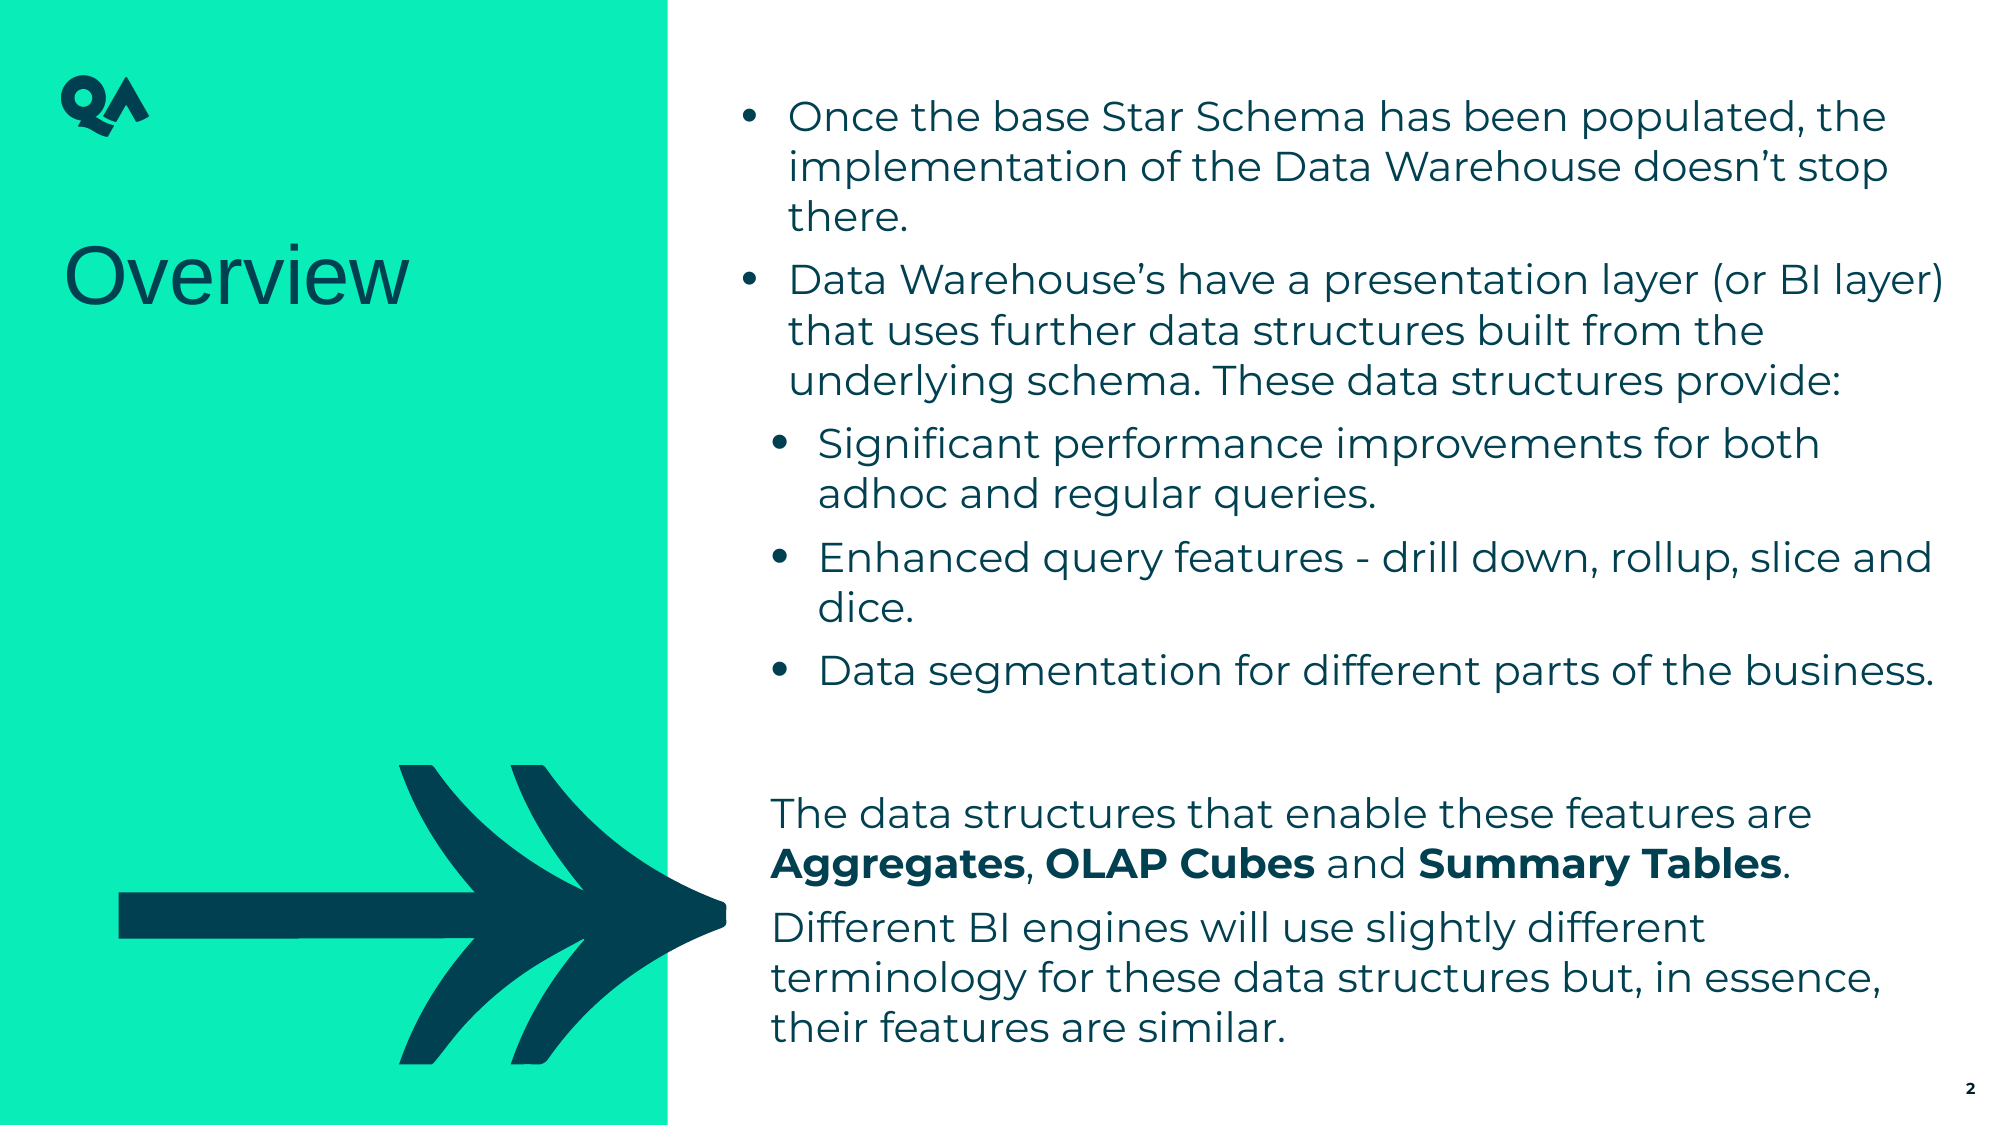

Once the base Star Schema has been populated, the implementation of the Data Warehouse doesn’t stop there.
Data Warehouse’s have a presentation layer (or BI layer) that uses further data structures built from the underlying schema. These data structures provide:
Significant performance improvements for both adhoc and regular queries.
Enhanced query features - drill down, rollup, slice and dice.
Data segmentation for different parts of the business.

The data structures that enable these features are Aggregates, OLAP Cubes and Summary Tables.
Different BI engines will use slightly different terminology for these data structures but, in essence, their features are similar.
Overview
2